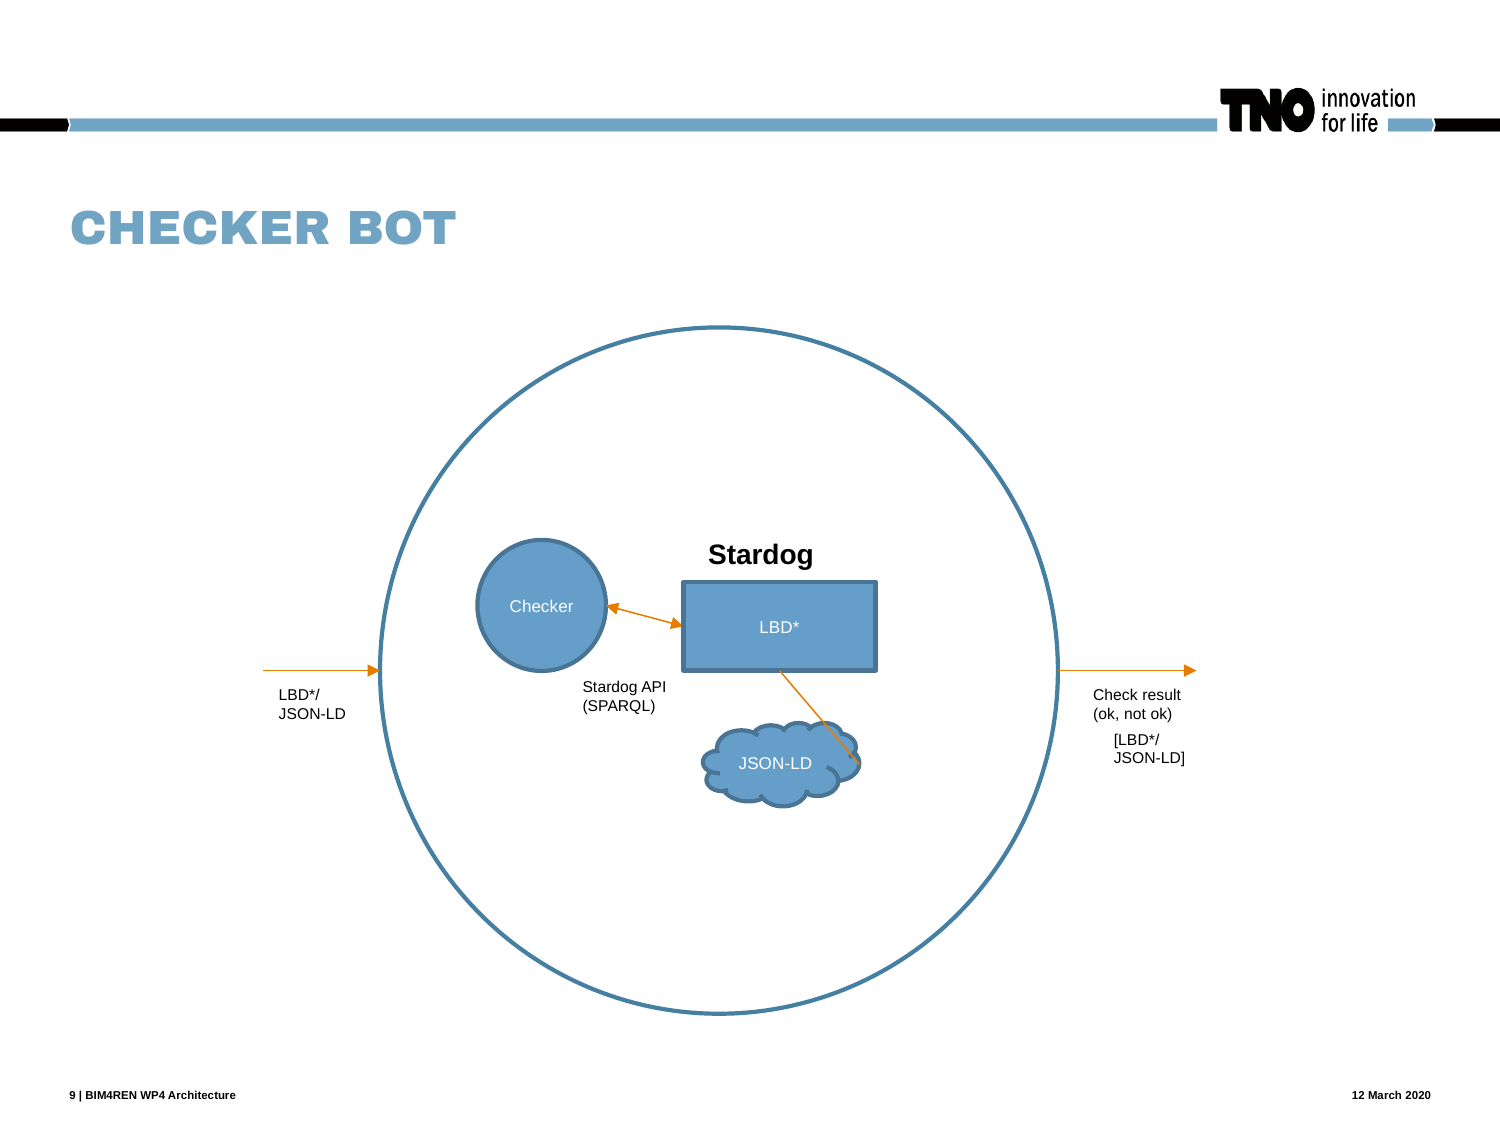

# Checker Bot

Stardog
Checker
LBD*
Stardog API
(SPARQL)
Check result
(ok, not ok)
LBD*/
JSON-LD
[LBD*/
JSON-LD]
JSON-LD
12 March 2020
9 | BIM4REN WP4 Architecture